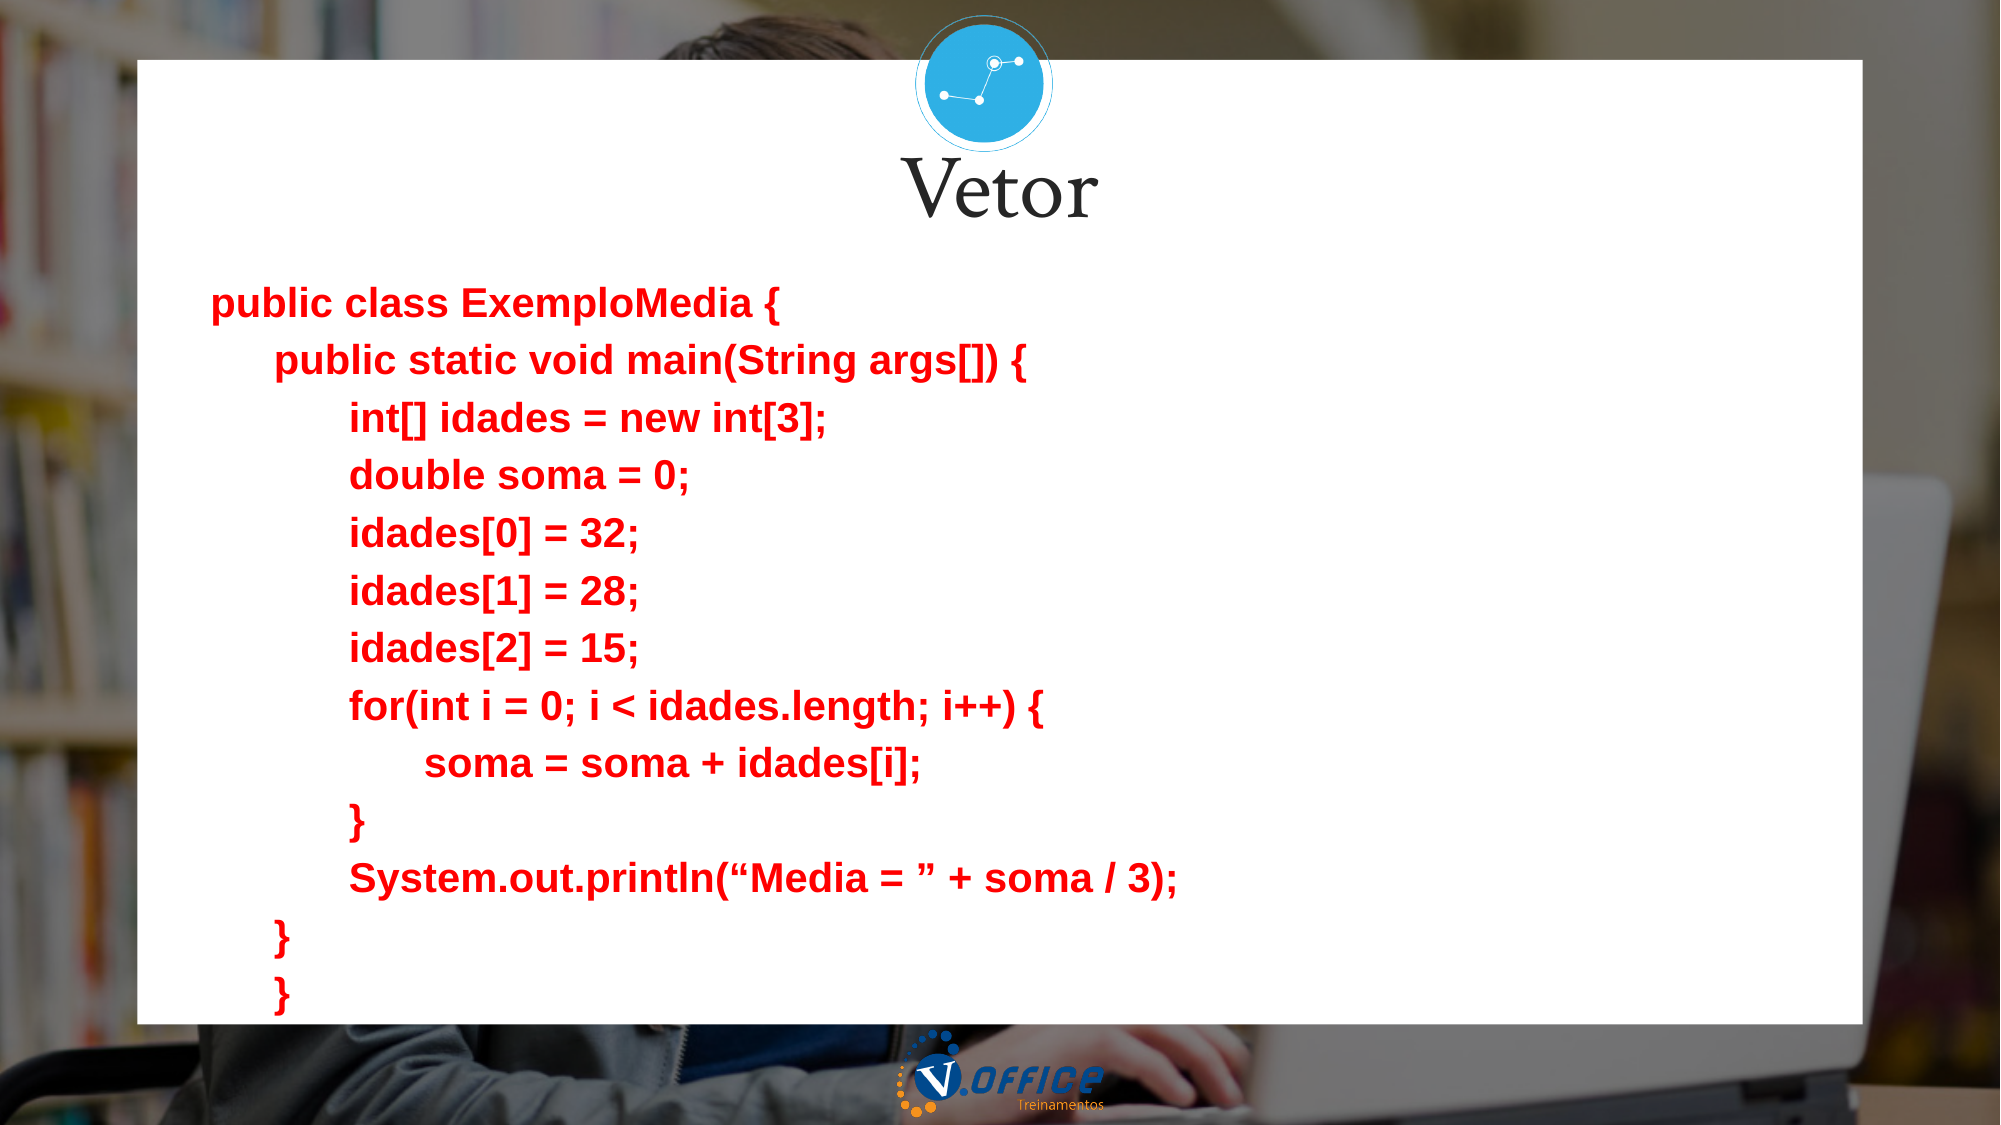

Vetor
public class ExemploMedia {
public static void main(String args[]) {
int[] idades = new int[3];
double soma = 0;
idades[0] = 32;
idades[1] = 28;
idades[2] = 15;
for(int i = 0; i < idades.length; i++) {
soma = soma + idades[i];
}
System.out.println(“Media = ” + soma / 3);
}
}